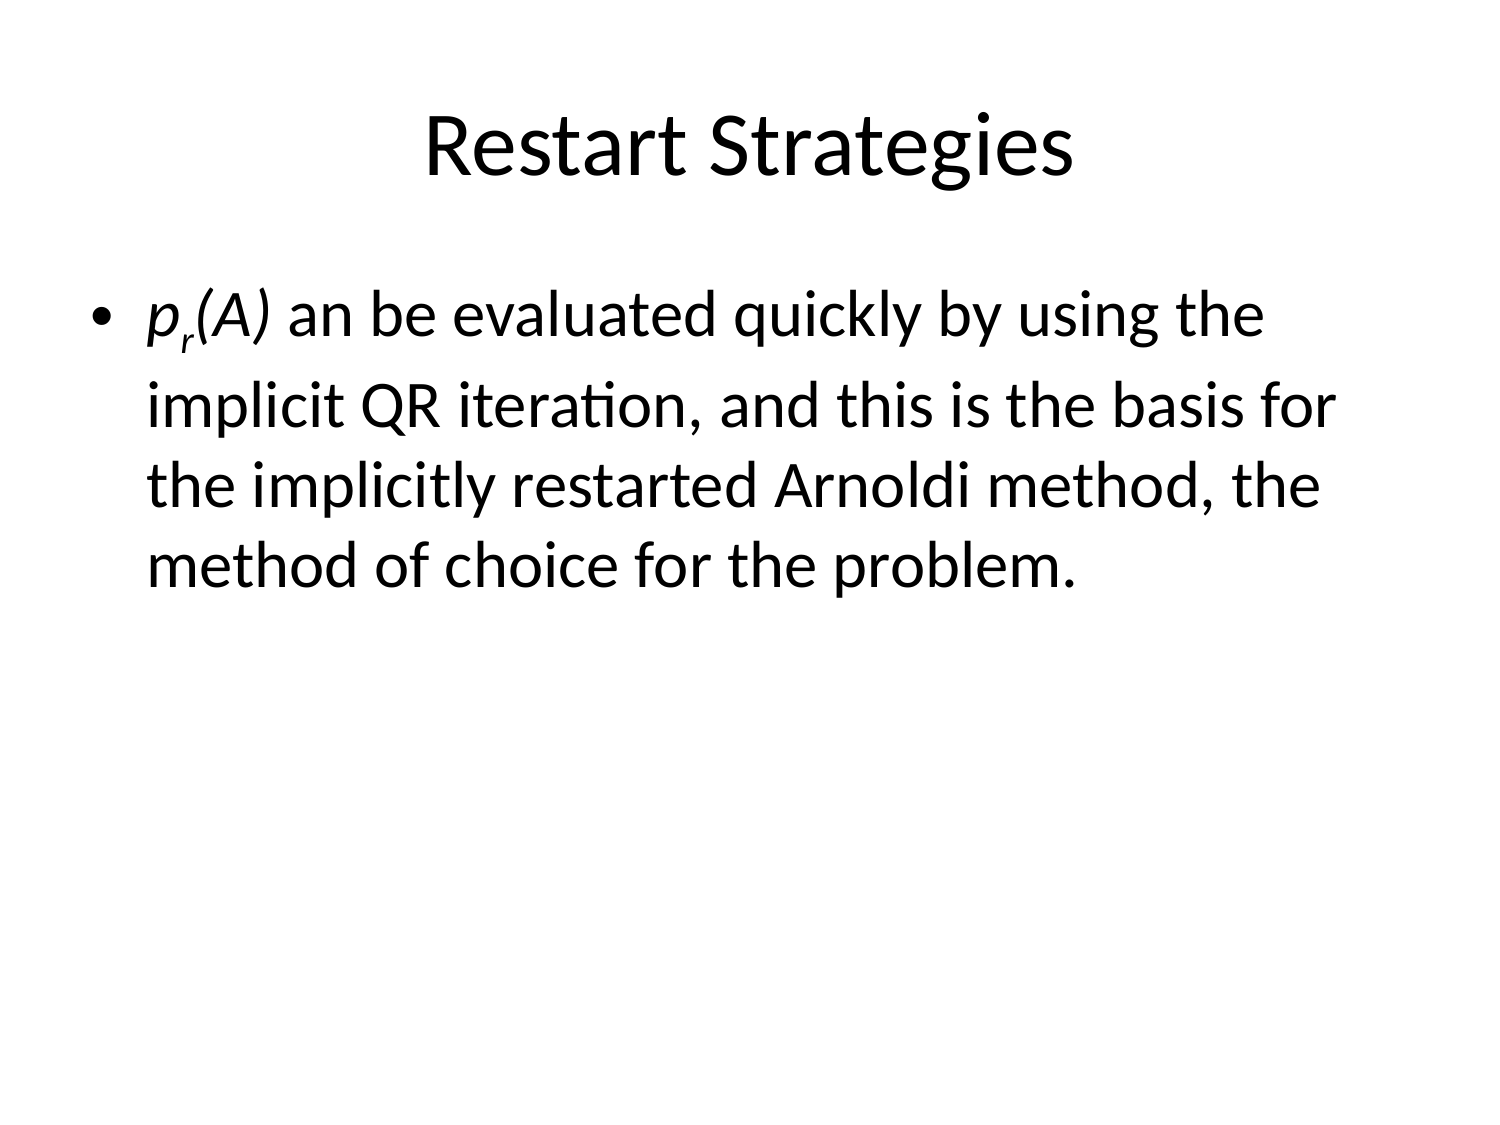

# Restart Strategies
pr(A) an be evaluated quickly by using the implicit QR iteration, and this is the basis for the implicitly restarted Arnoldi method, the method of choice for the problem.